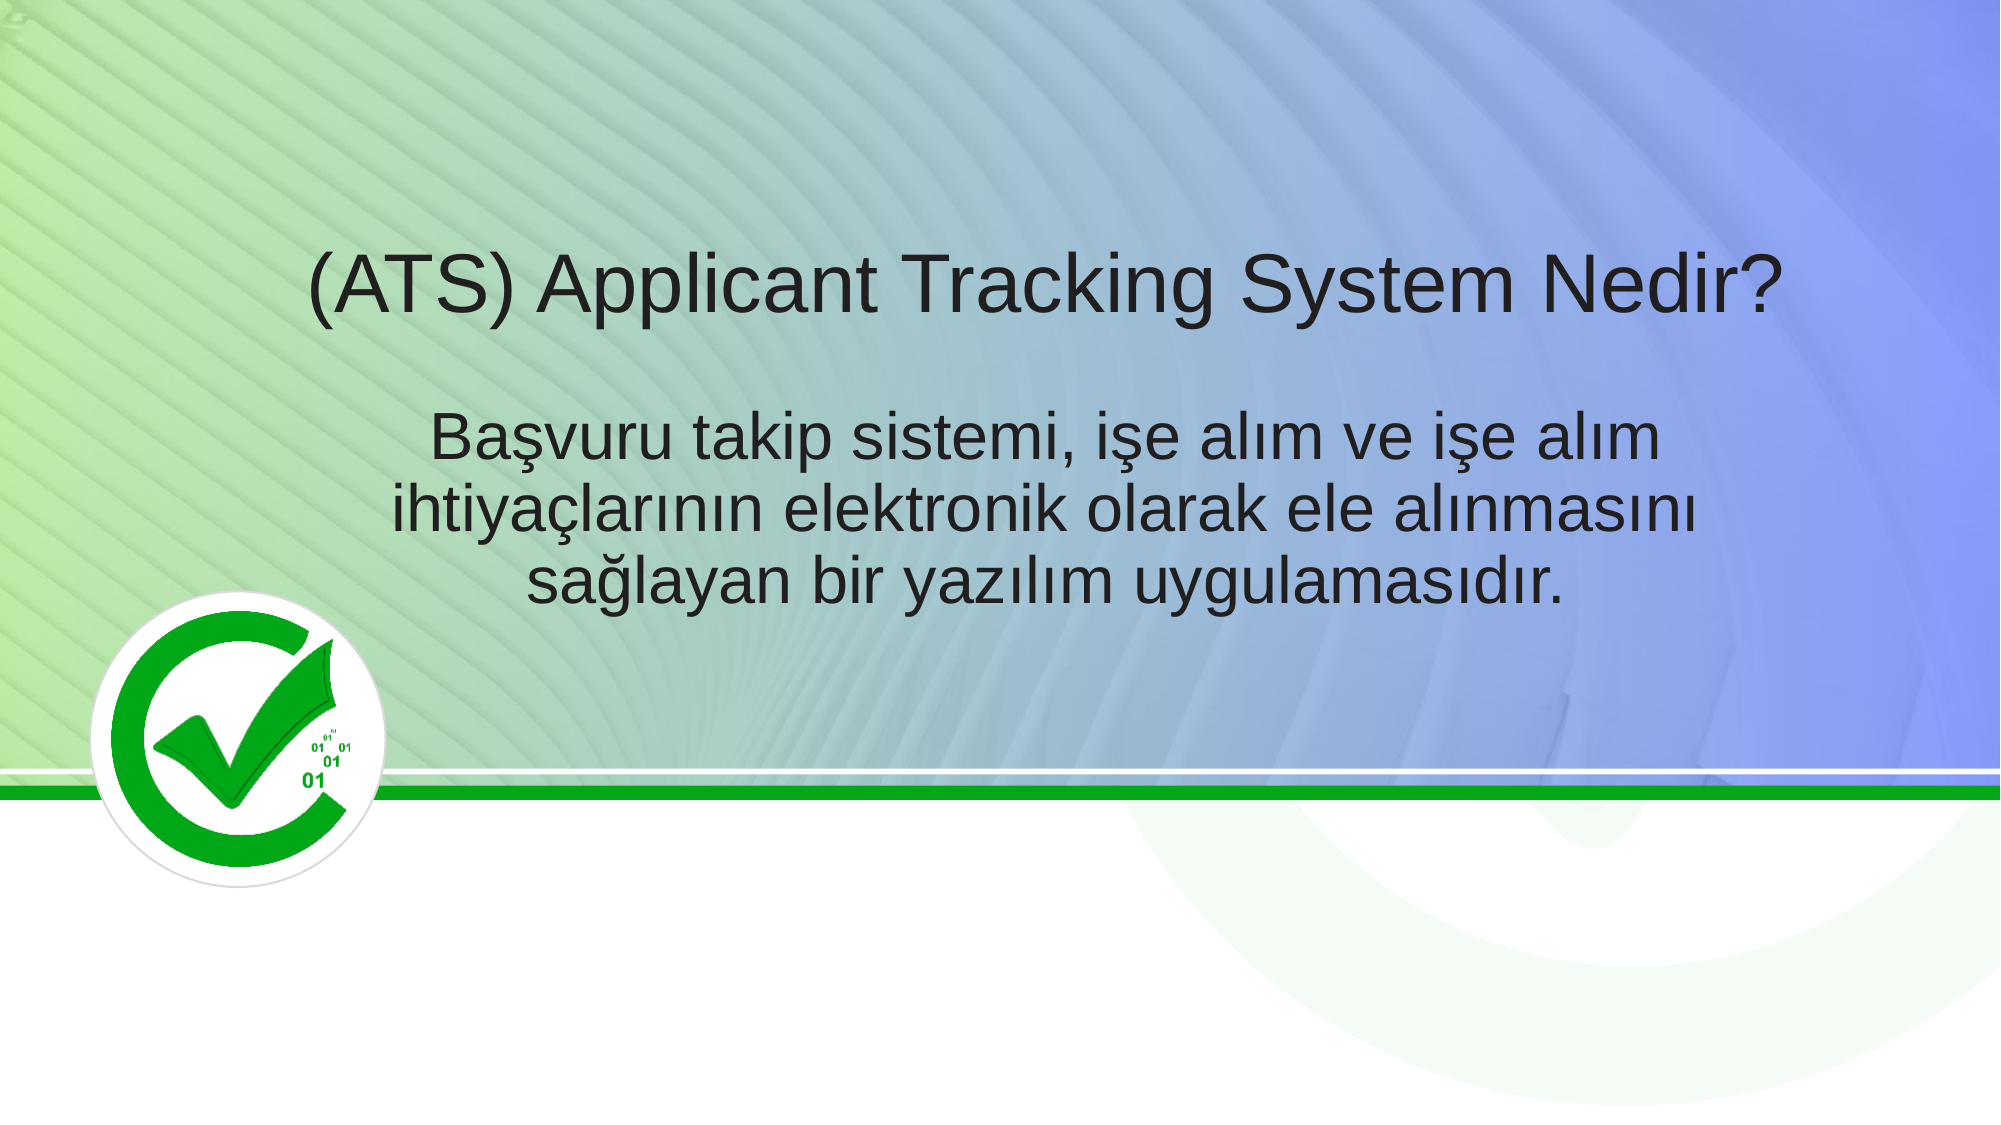

# (ATS) Applicant Tracking System Nedir? Başvuru takip sistemi, işe alım ve işe alım ihtiyaçlarının elektronik olarak ele alınmasını sağlayan bir yazılım uygulamasıdır.